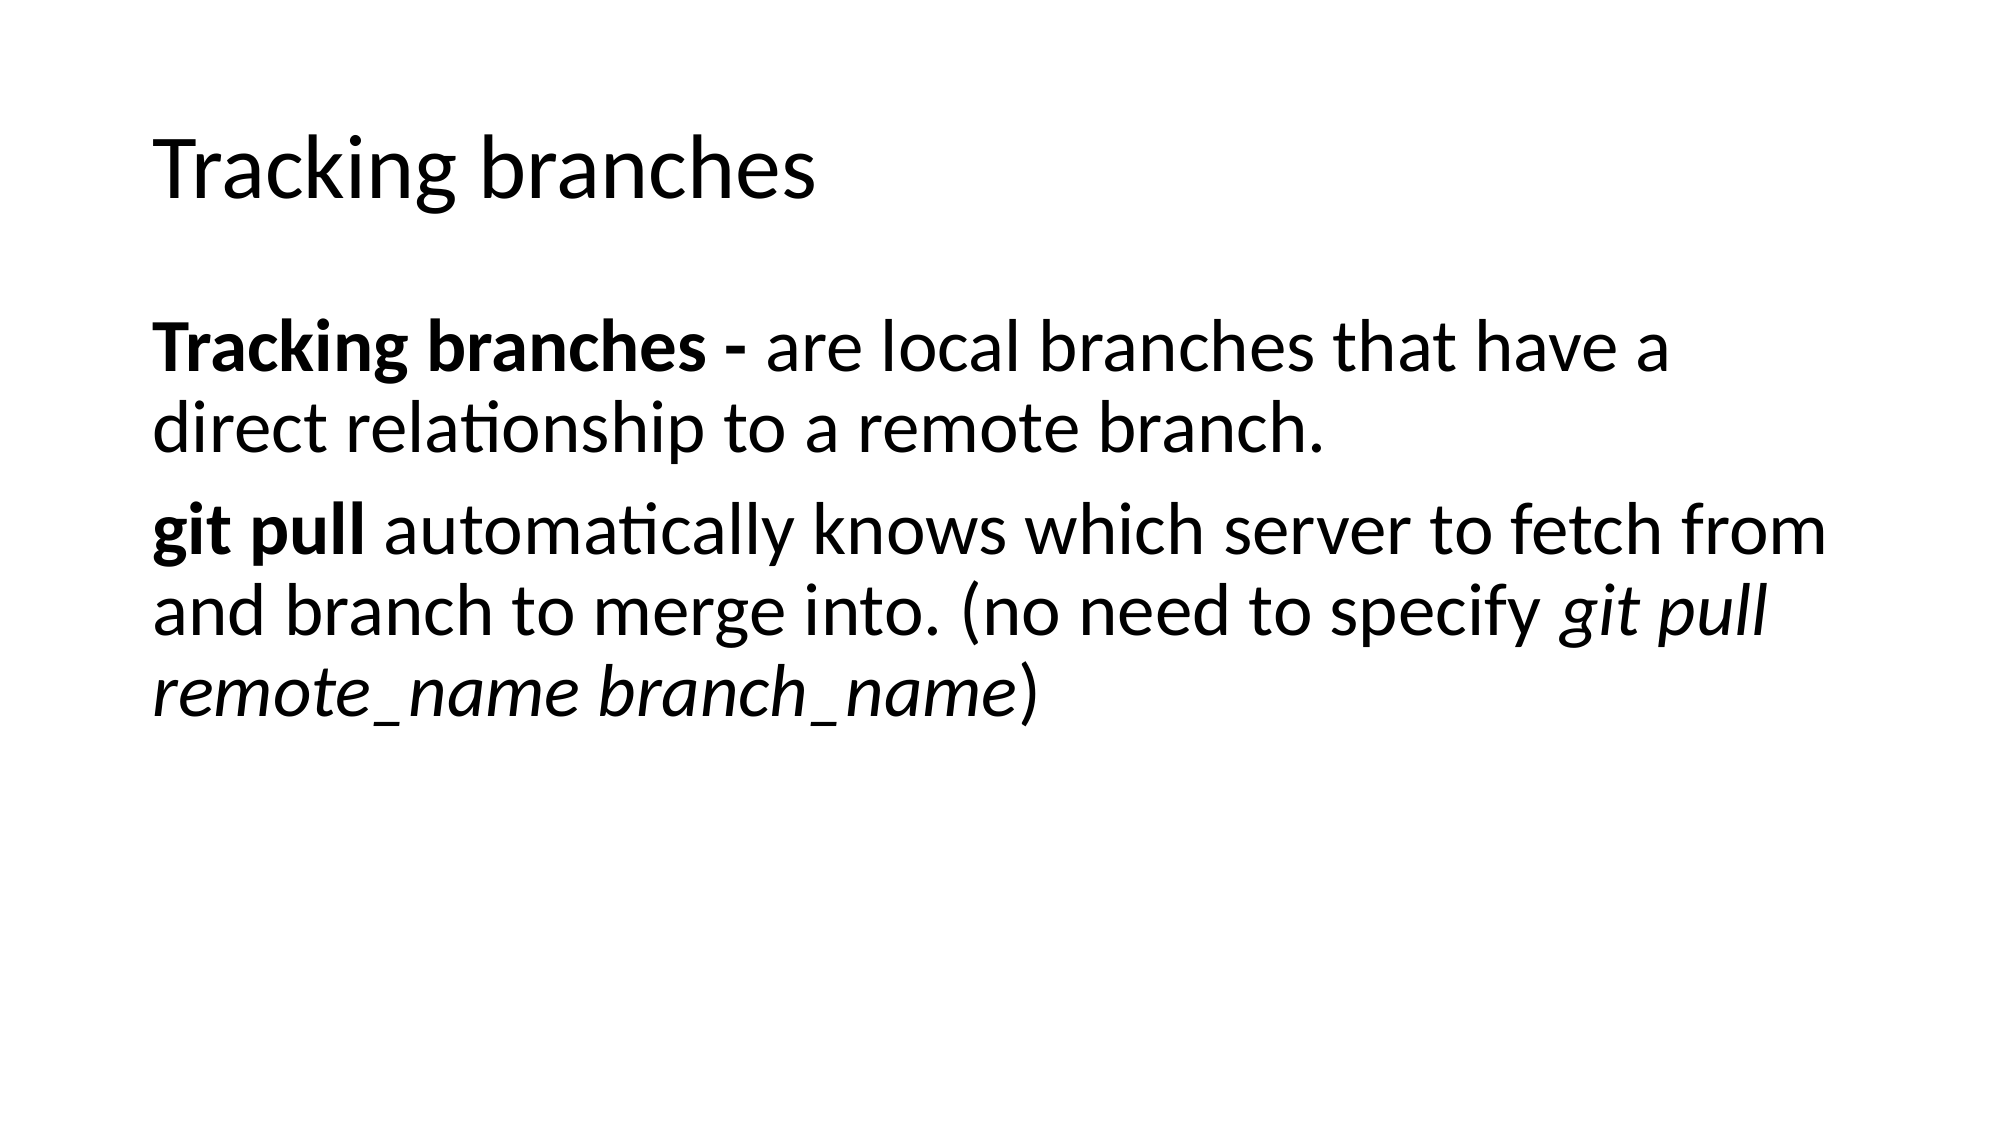

# Tracking branches
Tracking branches - are local branches that have a direct relationship to a remote branch.
git pull automatically knows which server to fetch from and branch to merge into. (no need to specify git pull remote_name branch_name)